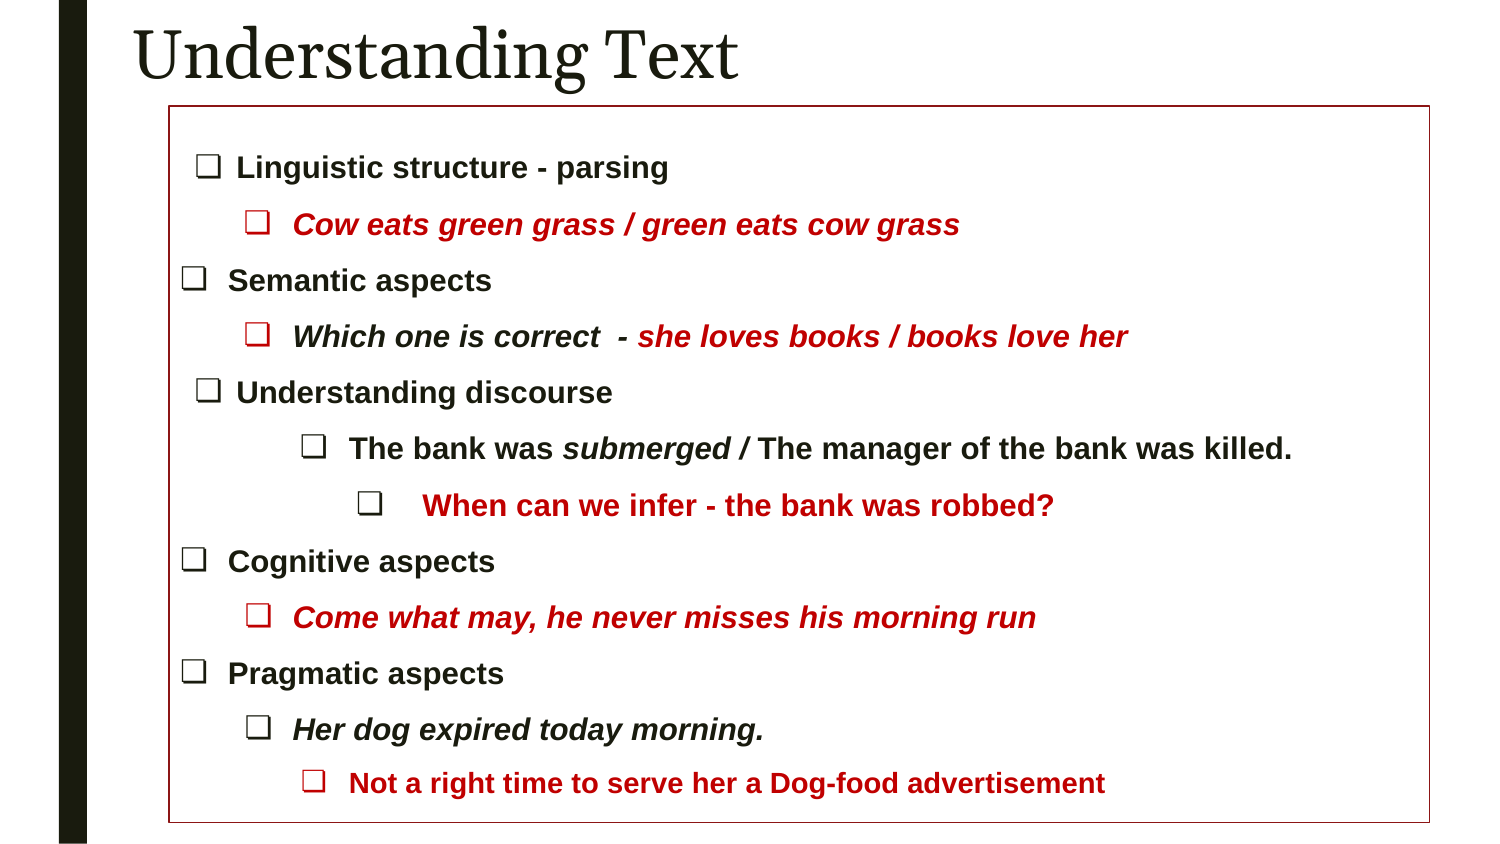

# Understanding Text
Linguistic structure - parsing
Cow eats green grass / green eats cow grass
Semantic aspects
Which one is correct  - she loves books / books love her
Understanding discourse
The bank was submerged / The manager of the bank was killed.
  When can we infer - the bank was robbed?
Cognitive aspects
Come what may, he never misses his morning run
Pragmatic aspects
Her dog expired today morning.
Not a right time to serve her a Dog-food advertisement